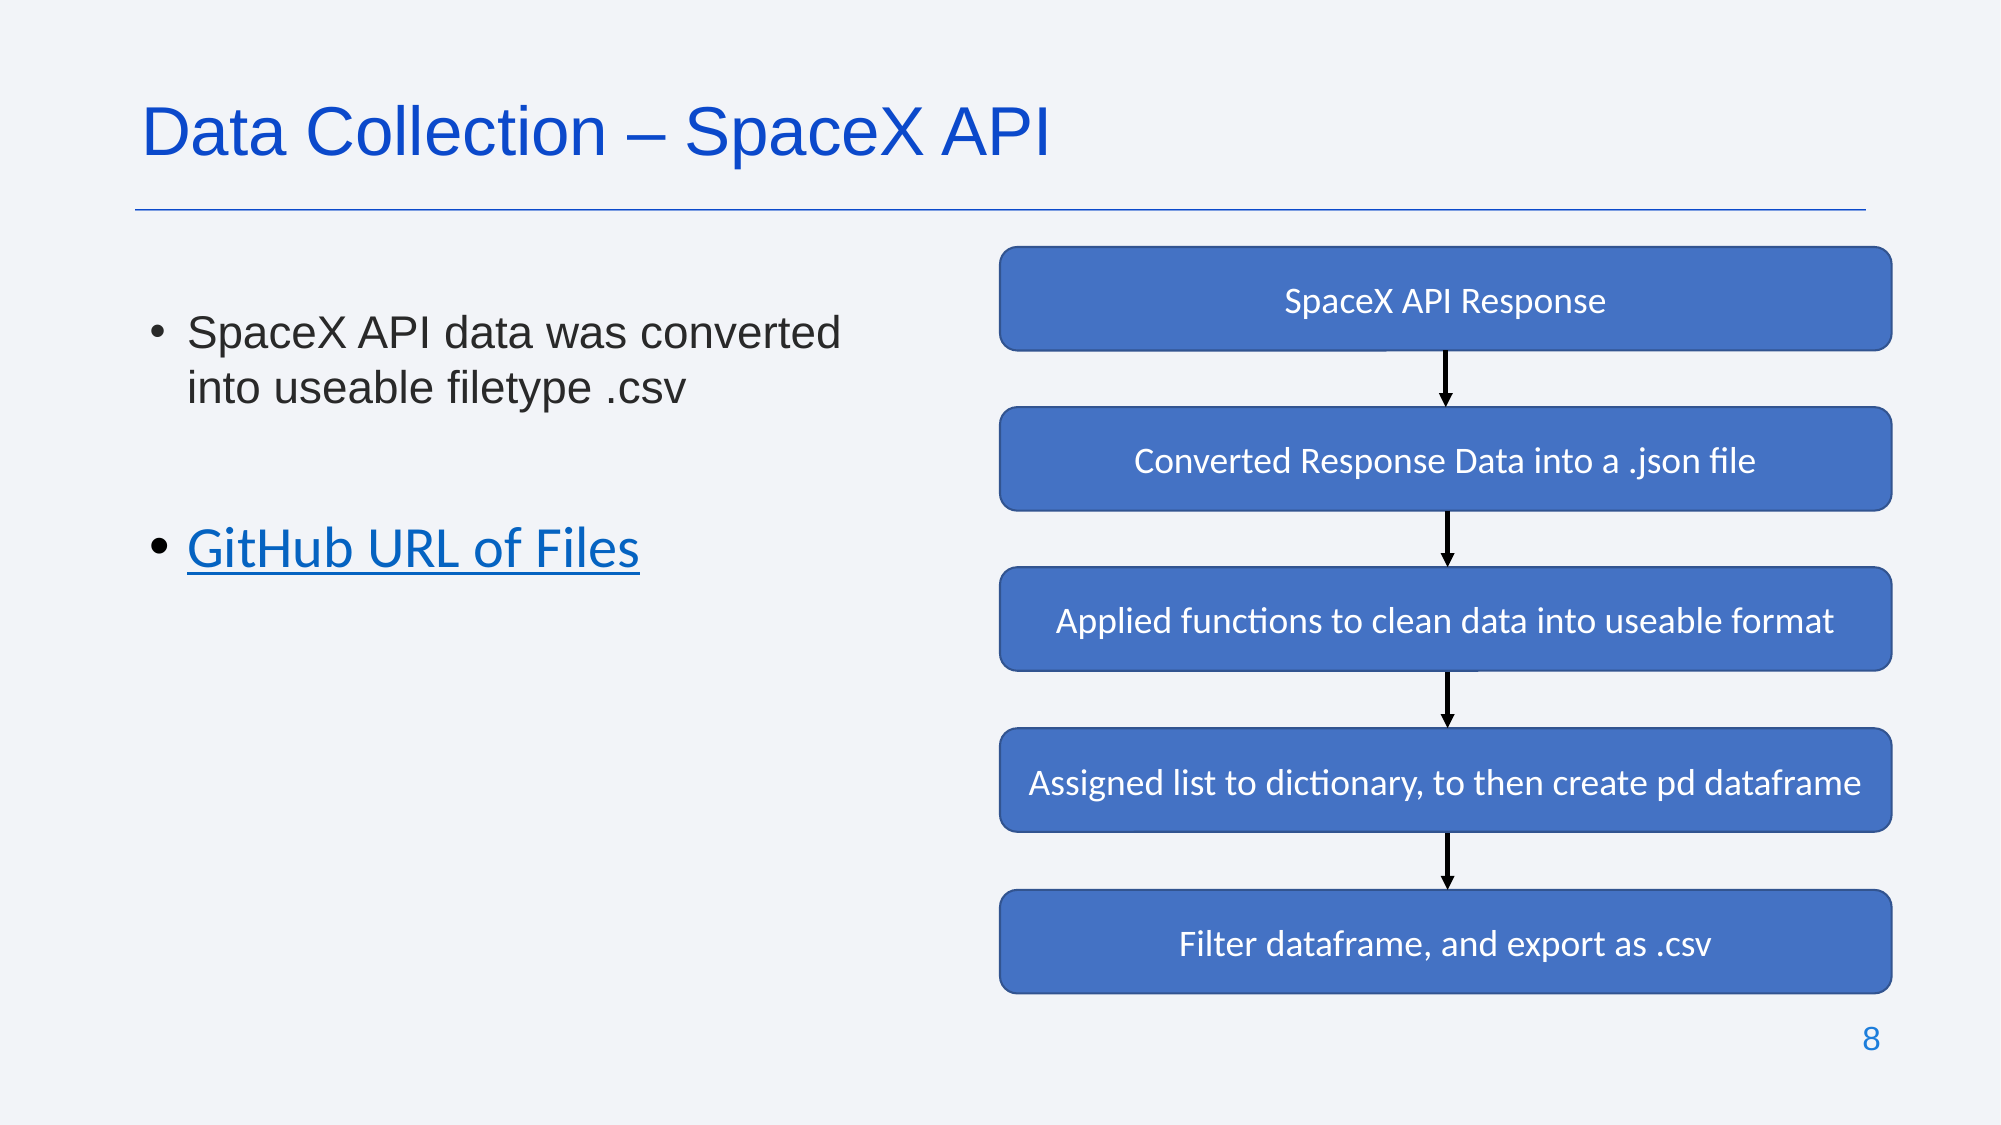

Data Collection – SpaceX API
SpaceX API Response
SpaceX API data was converted into useable filetype .csv

GitHub URL of Files

Converted Response Data into a .json file
Applied functions to clean data into useable format
Assigned list to dictionary, to then create pd dataframe
Filter dataframe, and export as .csv
8